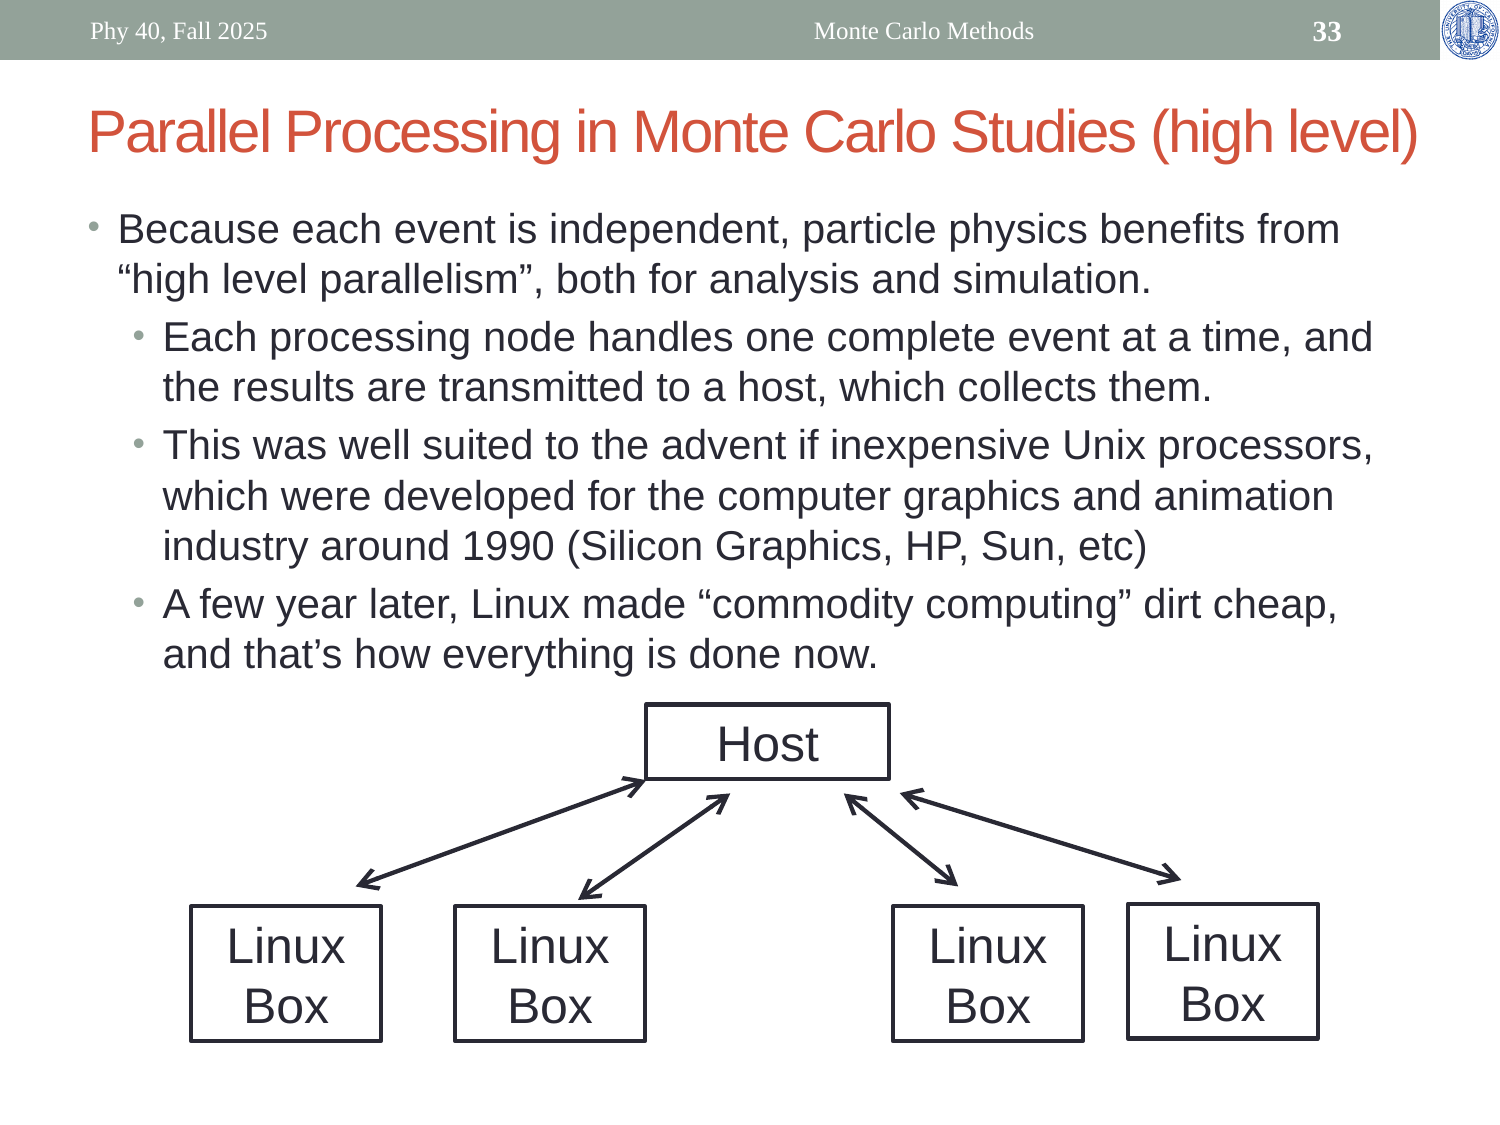

Phy 40, Fall 2025
Monte Carlo Methods
33
# Parallel Processing in Monte Carlo Studies (high level)
Because each event is independent, particle physics benefits from “high level parallelism”, both for analysis and simulation.
Each processing node handles one complete event at a time, and the results are transmitted to a host, which collects them.
This was well suited to the advent if inexpensive Unix processors, which were developed for the computer graphics and animation industry around 1990 (Silicon Graphics, HP, Sun, etc)
A few year later, Linux made “commodity computing” dirt cheap, and that’s how everything is done now.
Host
Linux Box
Linux Box
Linux Box
Linux Box